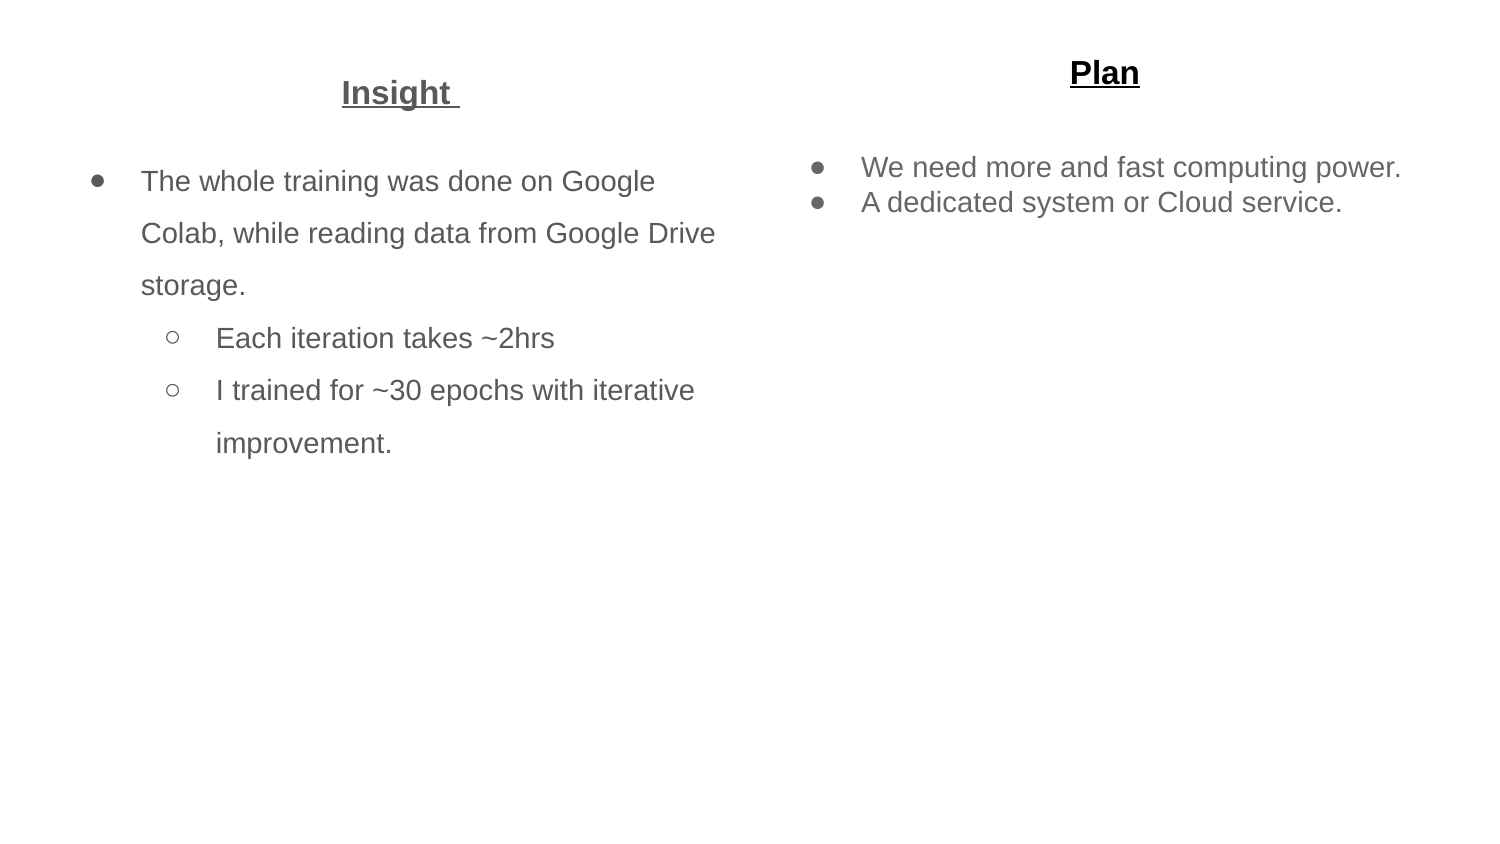

Insight
The whole training was done on Google Colab, while reading data from Google Drive storage.
Each iteration takes ~2hrs
I trained for ~30 epochs with iterative improvement.

Plan

We need more and fast computing power.
A dedicated system or Cloud service.